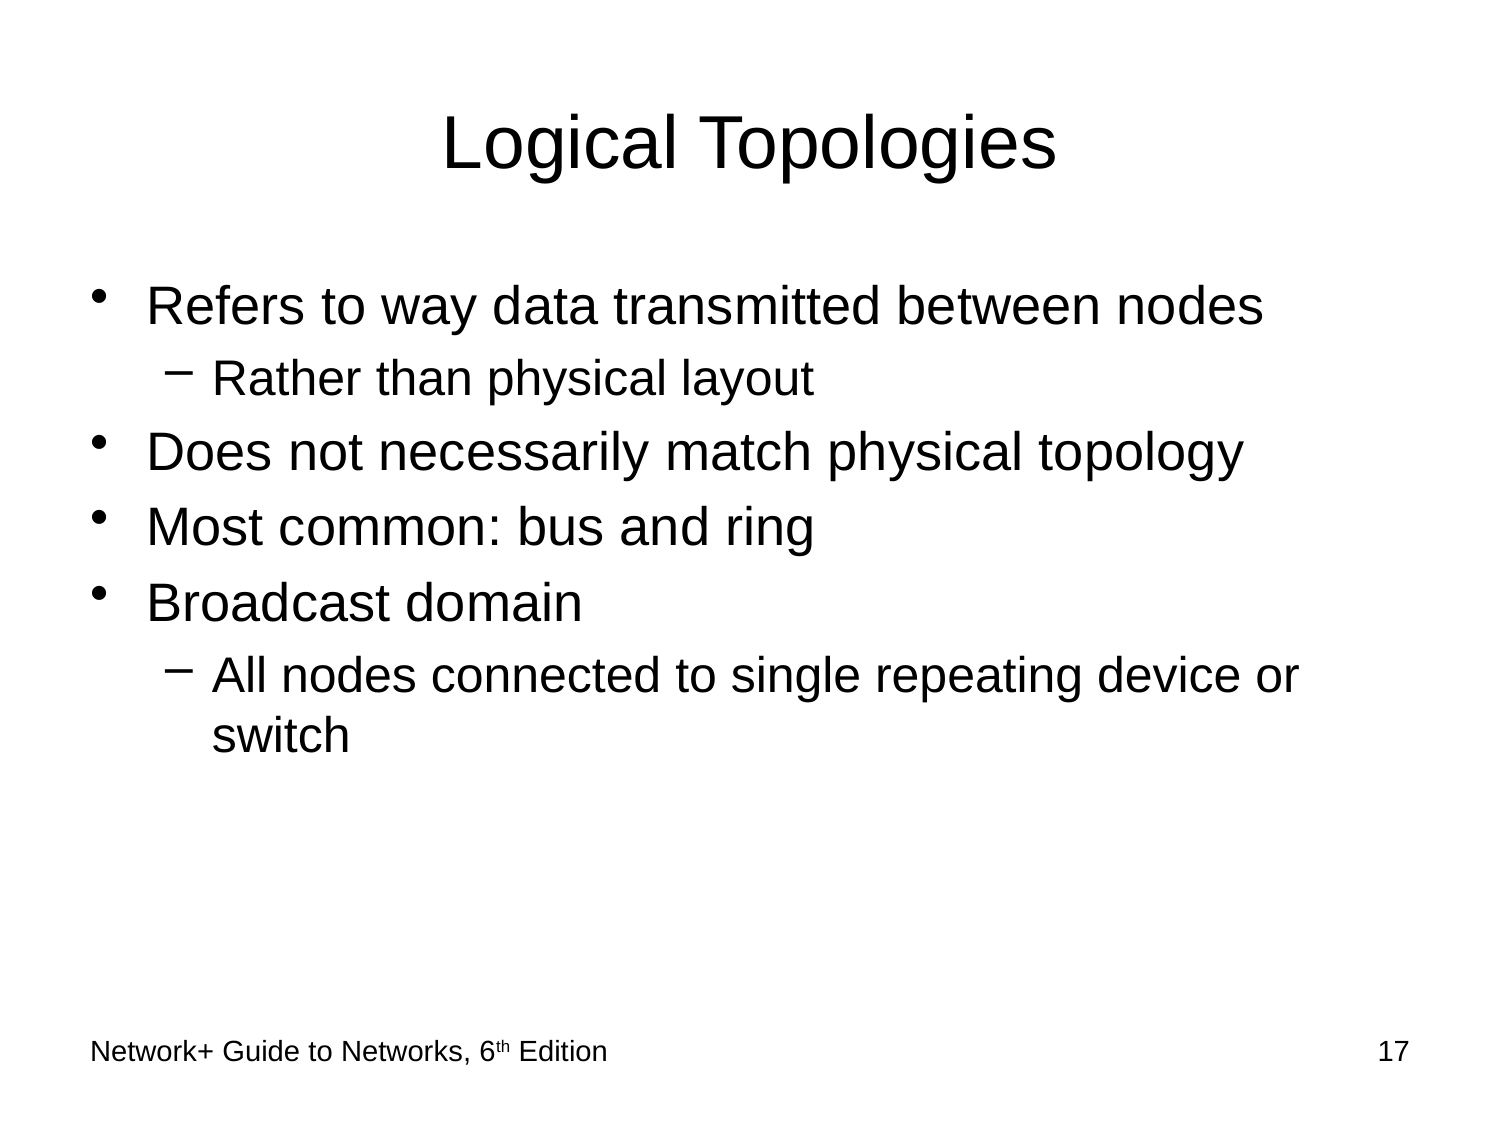

# Logical Topologies
Refers to way data transmitted between nodes
Rather than physical layout
Does not necessarily match physical topology
Most common: bus and ring
Broadcast domain
All nodes connected to single repeating device or switch
Network+ Guide to Networks, 6th Edition
17